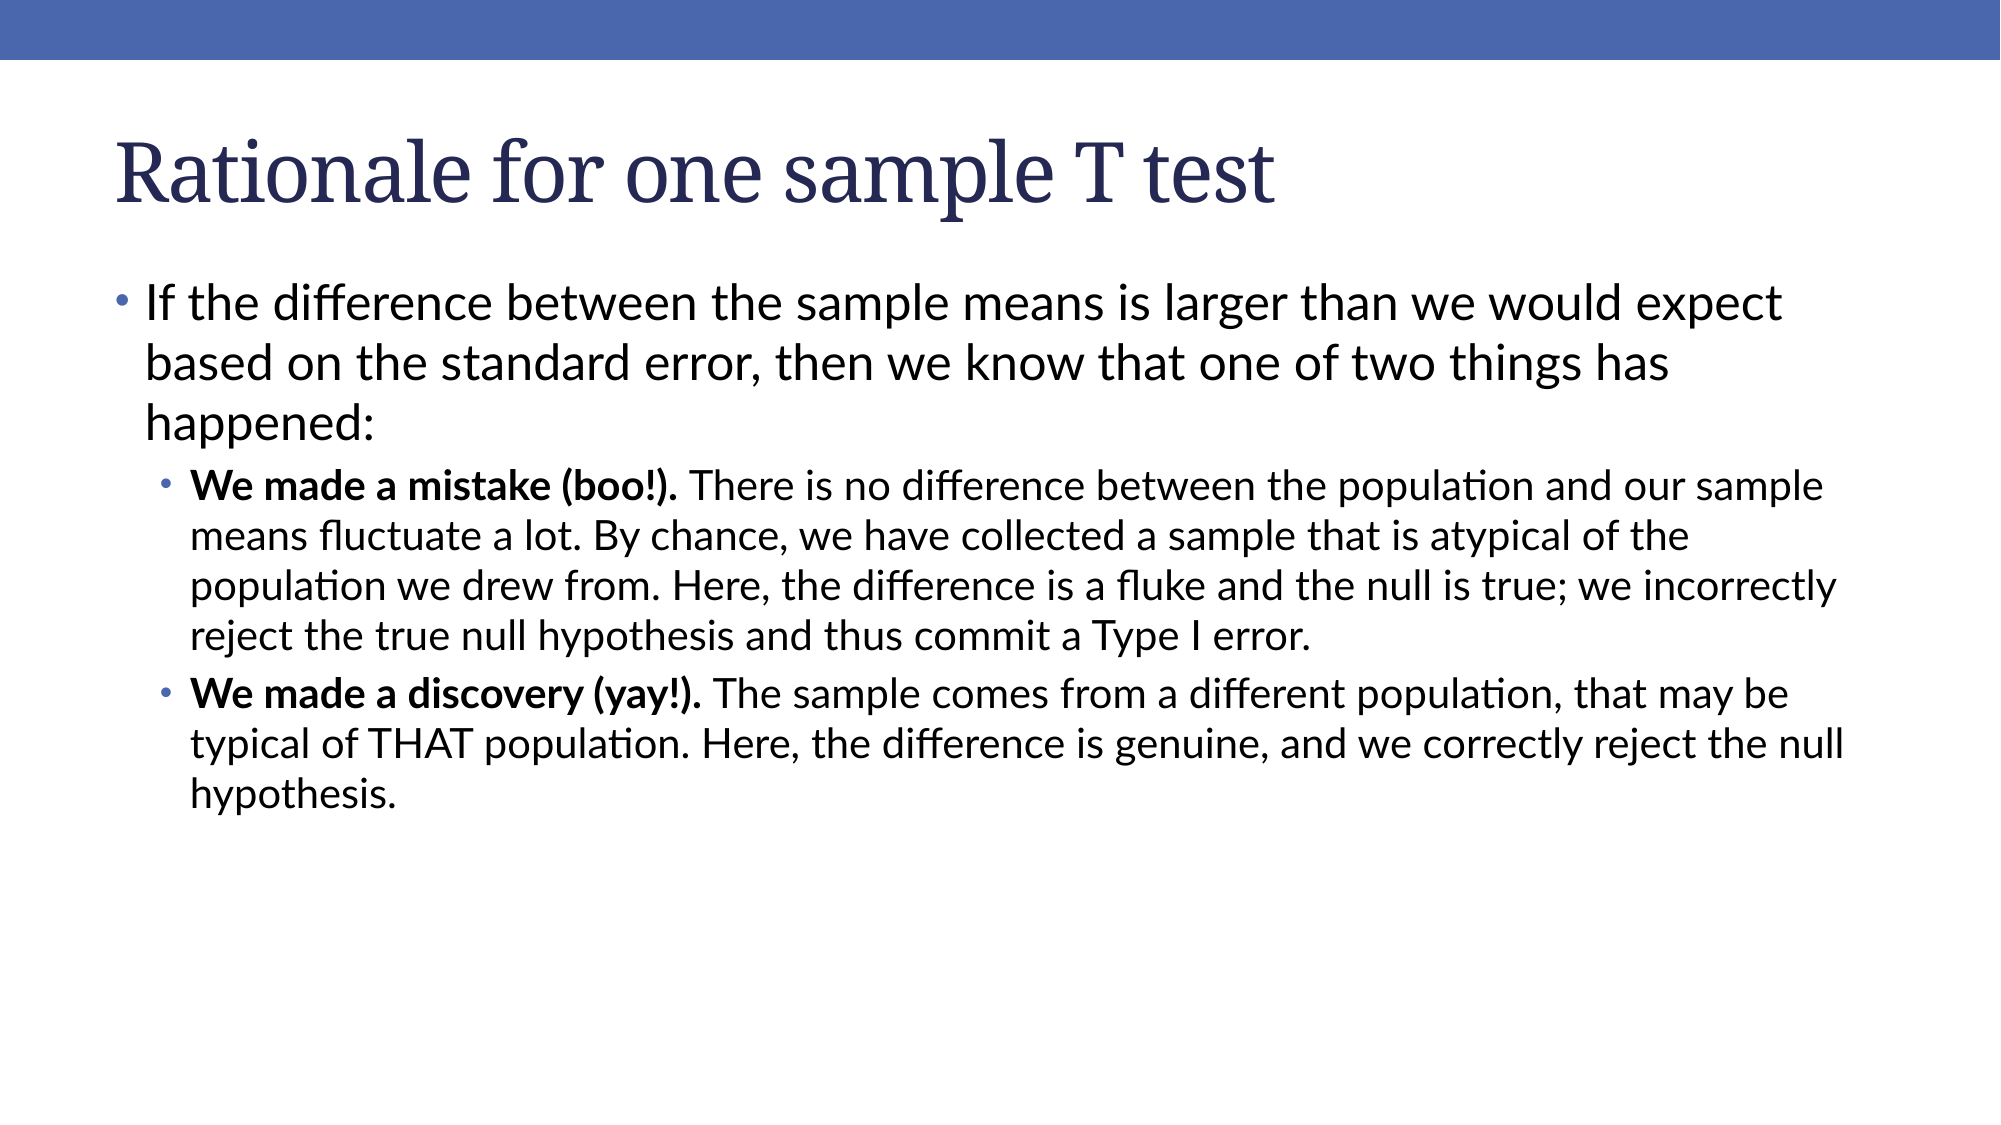

# Rationale for one sample T test
If the difference between the sample means is larger than we would expect based on the standard error, then we know that one of two things has happened:
We made a mistake (boo!). There is no difference between the population and our sample means fluctuate a lot. By chance, we have collected a sample that is atypical of the population we drew from. Here, the difference is a fluke and the null is true; we incorrectly reject the true null hypothesis and thus commit a Type I error.
We made a discovery (yay!). The sample comes from a different population, that may be typical of THAT population. Here, the difference is genuine, and we correctly reject the null hypothesis.